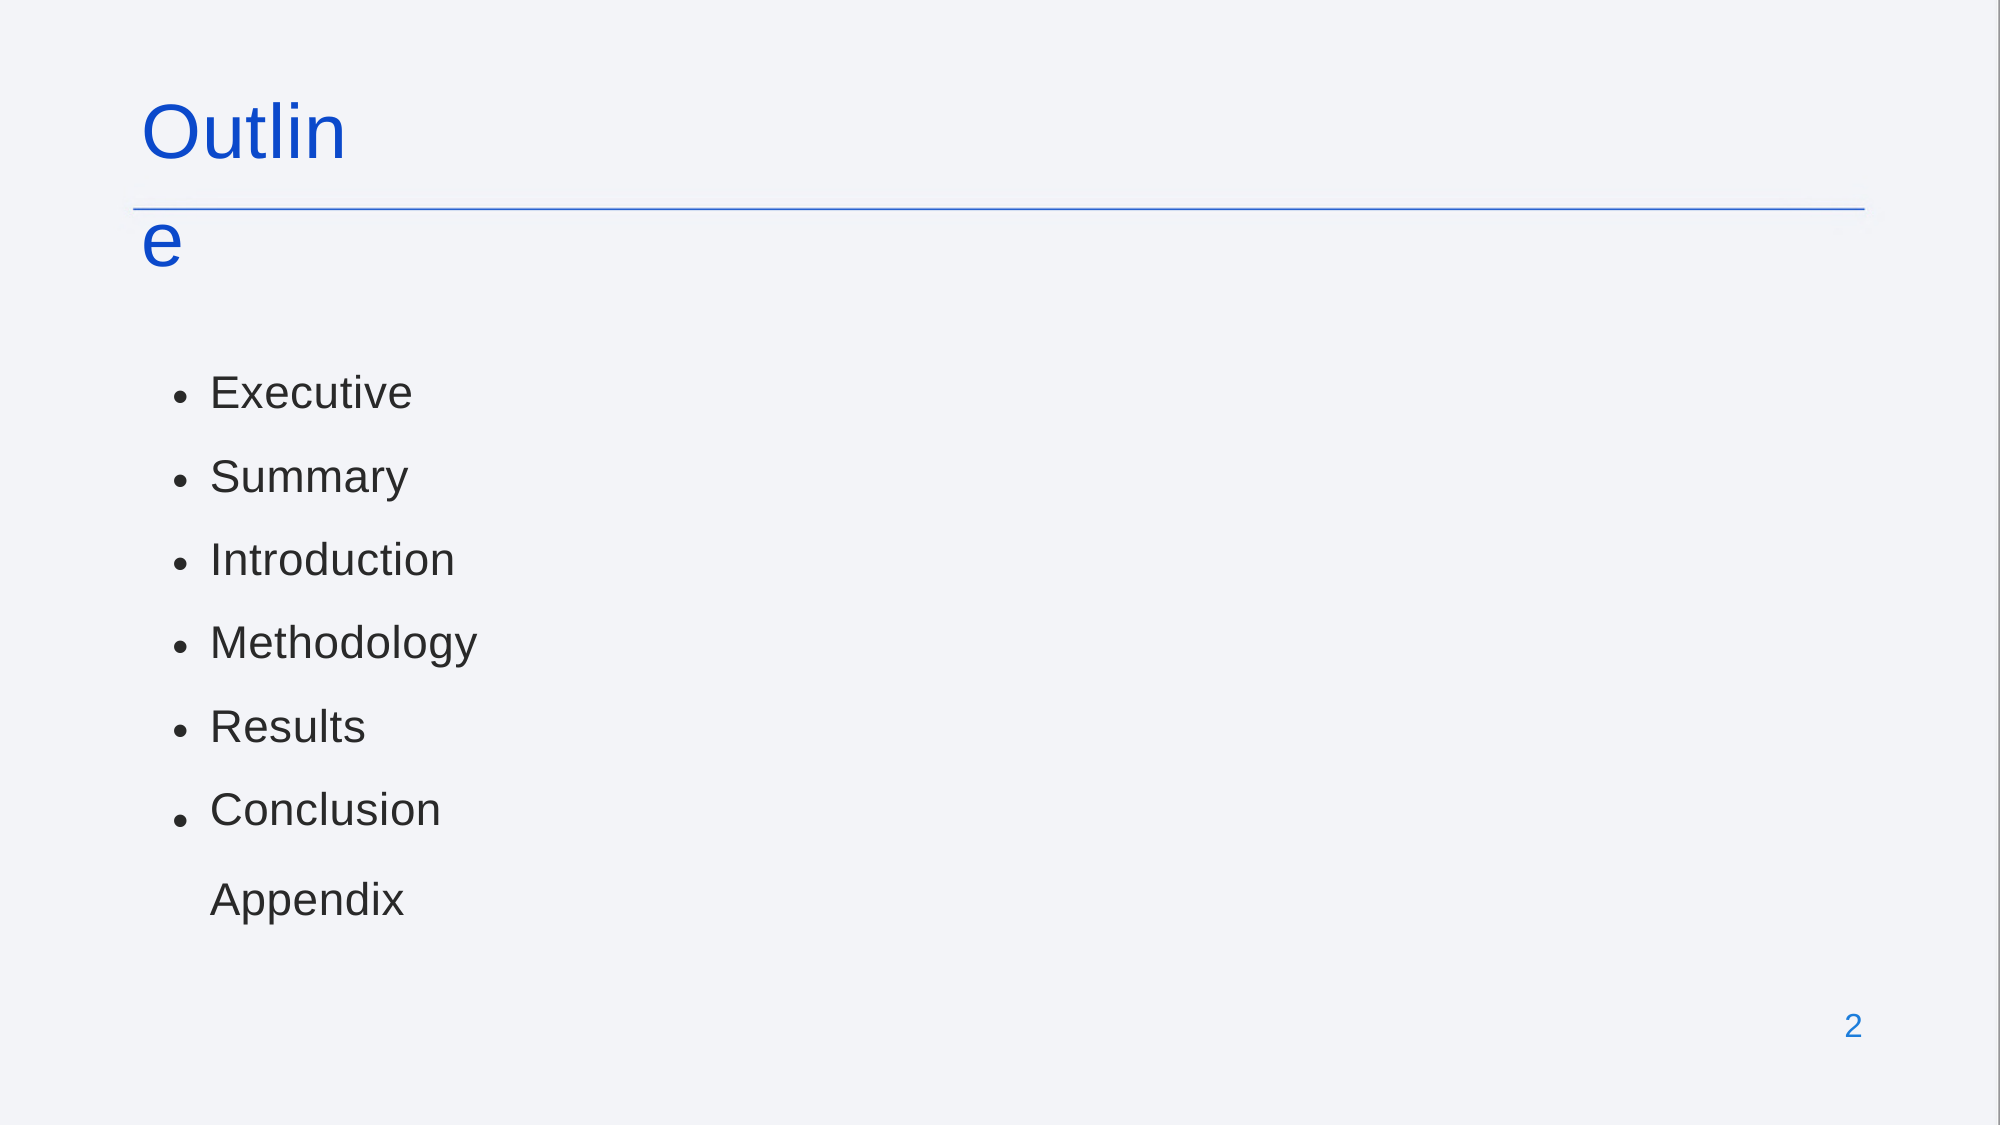

Outline
Executive Summary Introduction Methodology Results Conclusion
Appendix
• • • • •
•
2